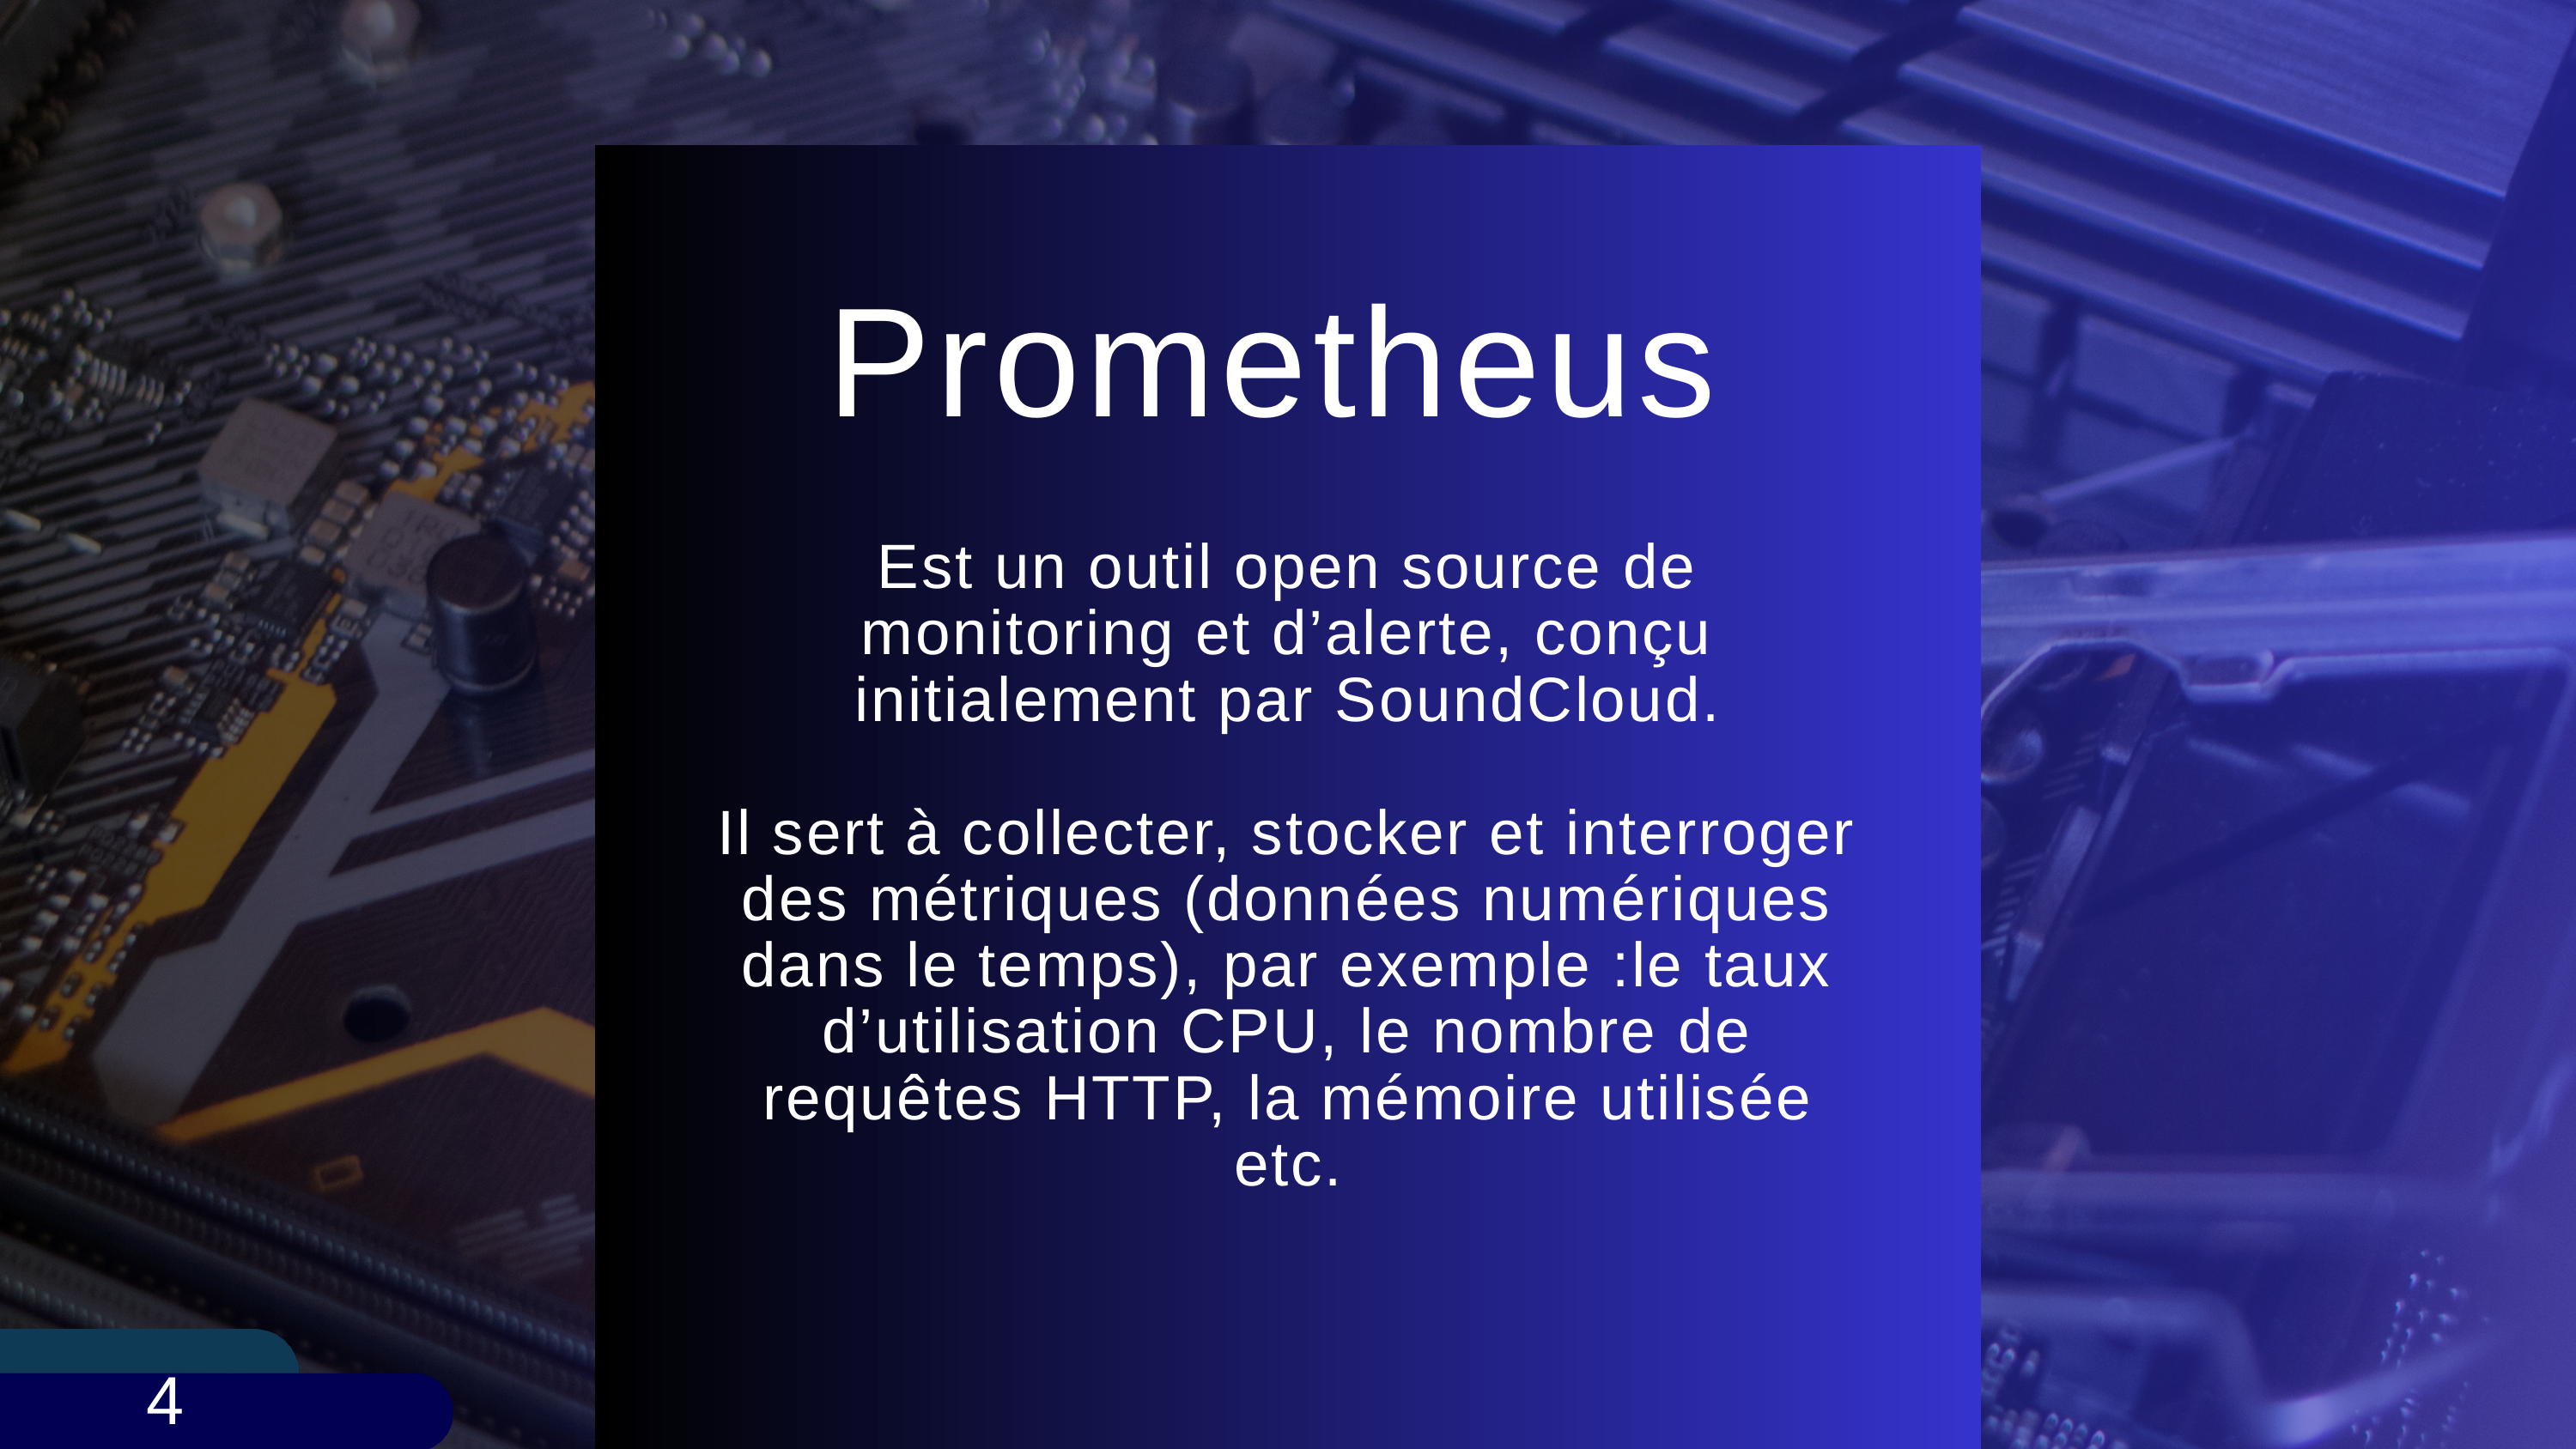

Prometheus
Est un outil open source de monitoring et d’alerte, conçu initialement par SoundCloud.

Il sert à collecter, stocker et interroger des métriques (données numériques dans le temps), par exemple :le taux d’utilisation CPU, le nombre de requêtes HTTP, la mémoire utilisée
etc.

4